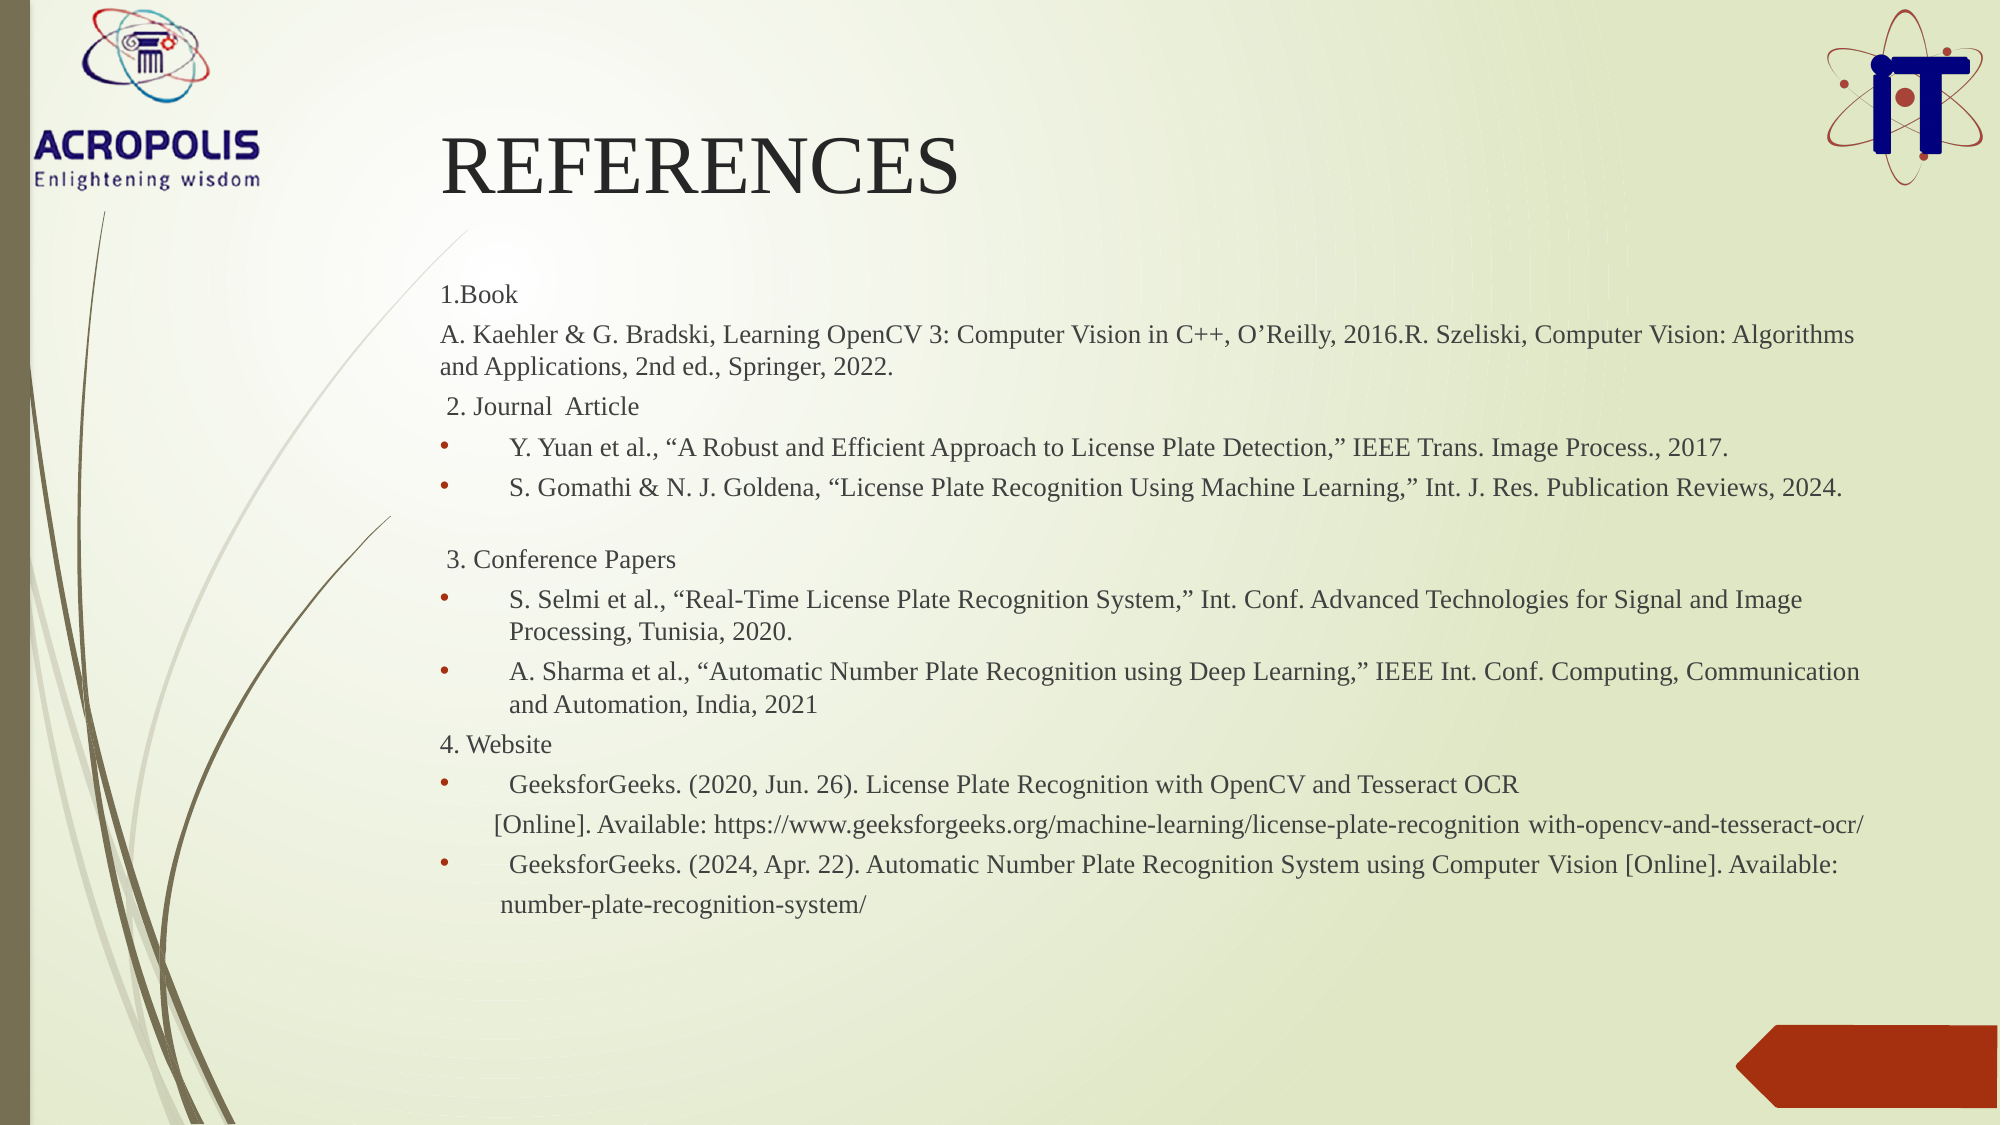

# REFERENCES
1.Book
A. Kaehler & G. Bradski, Learning OpenCV 3: Computer Vision in C++, O’Reilly, 2016.R. Szeliski, Computer Vision: Algorithms and Applications, 2nd ed., Springer, 2022.
 2. Journal  Article
Y. Yuan et al., “A Robust and Efficient Approach to License Plate Detection,” IEEE Trans. Image Process., 2017.
S. Gomathi & N. J. Goldena, “License Plate Recognition Using Machine Learning,” Int. J. Res. Publication Reviews, 2024.
 3. Conference Papers
S. Selmi et al., “Real-Time License Plate Recognition System,” Int. Conf. Advanced Technologies for Signal and Image Processing, Tunisia, 2020.
A. Sharma et al., “Automatic Number Plate Recognition using Deep Learning,” IEEE Int. Conf. Computing, Communication and Automation, India, 2021
4. Website
GeeksforGeeks. (2020, Jun. 26). License Plate Recognition with OpenCV and Tesseract OCR
        [Online]. Available: https://www.geeksforgeeks.org/machine-learning/license-plate-recognition with-opencv-and-tesseract-ocr/
GeeksforGeeks. (2024, Apr. 22). Automatic Number Plate Recognition System using Computer Vision [Online]. Available:
         number-plate-recognition-system/

16